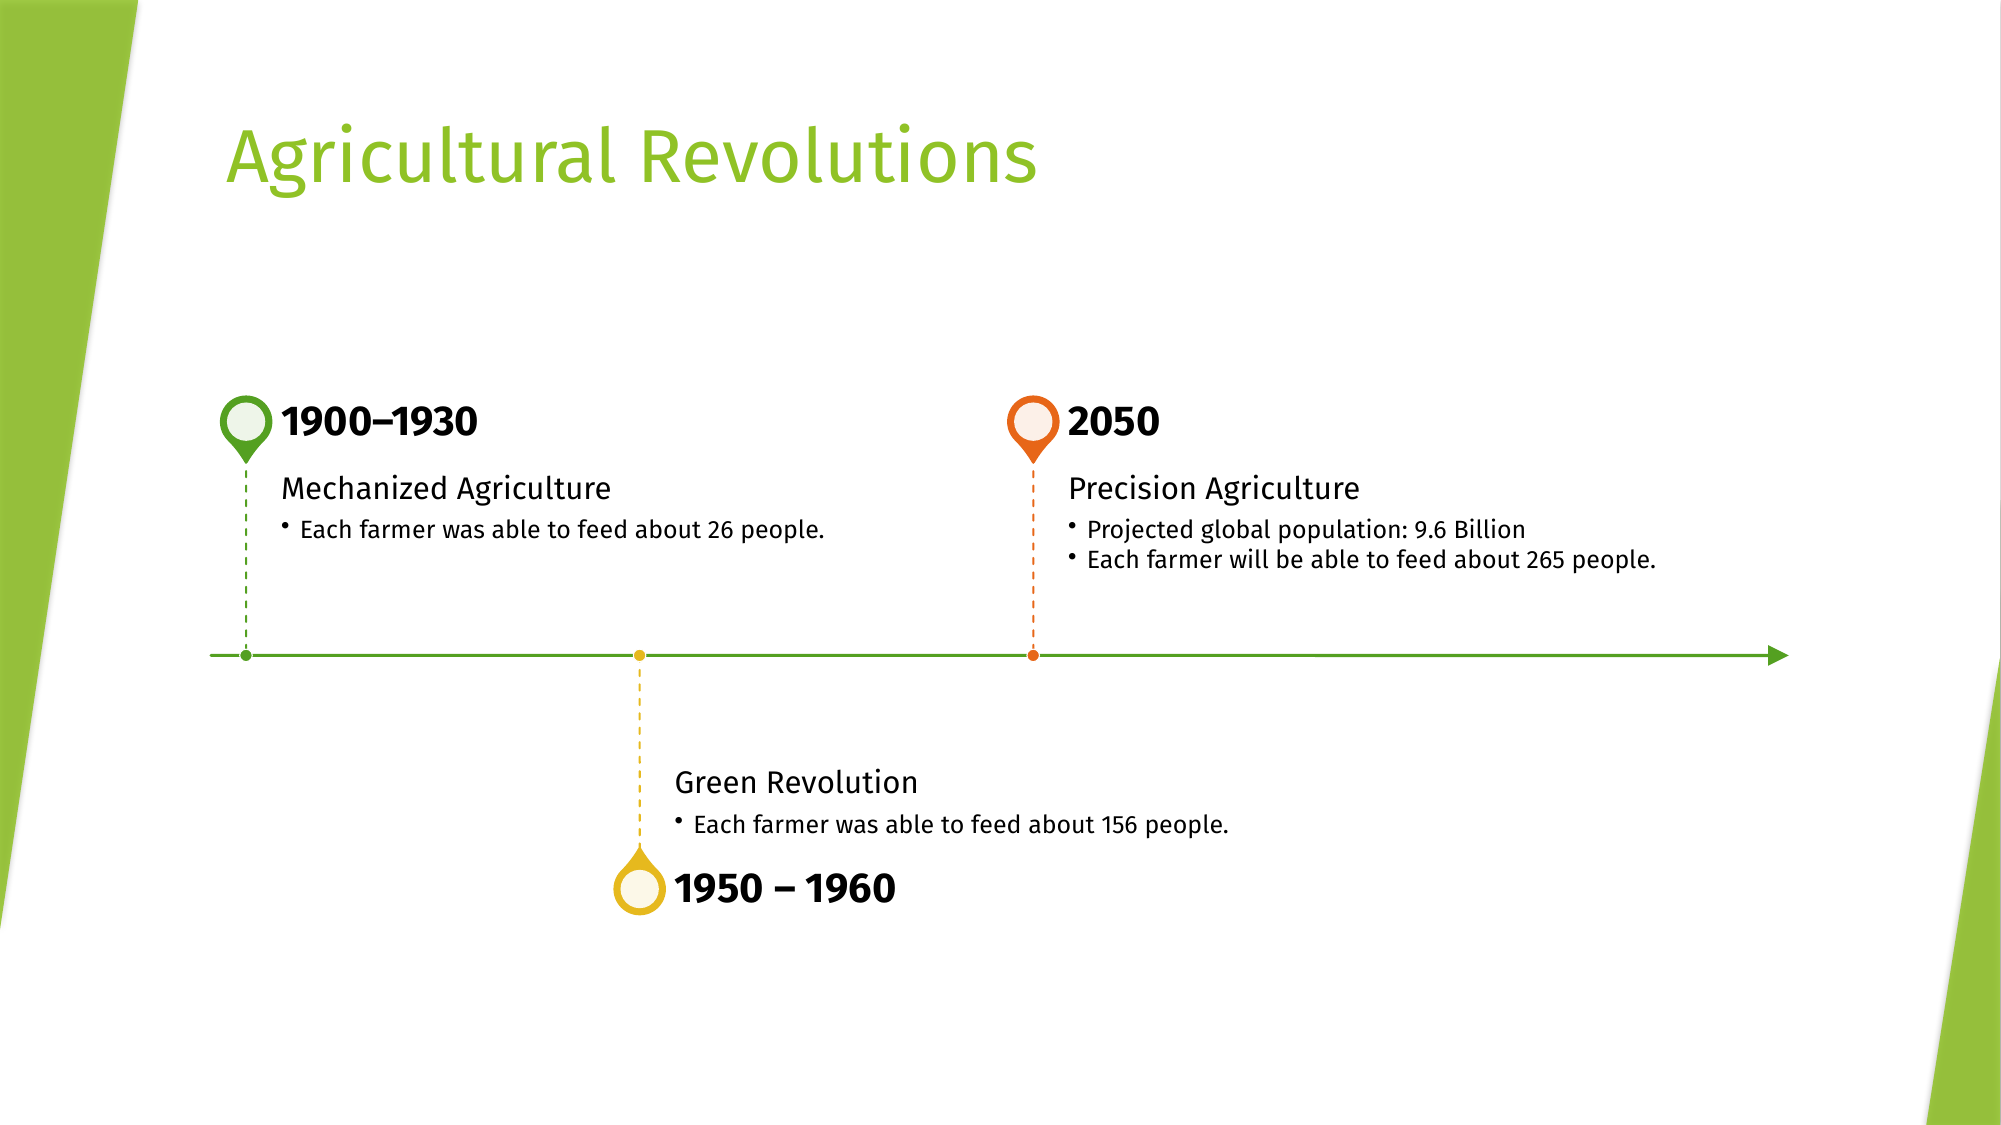

# Agricultural Revolutions
Mechanized Agriculture
Each farmer was able to feed about 26 people.
1900–1930
Green Revolution
Each farmer was able to feed about 156 people.
1950 – 1960
Precision Agriculture
Projected global population: 9.6 Billion
Each farmer will be able to feed about 265 people.
2050